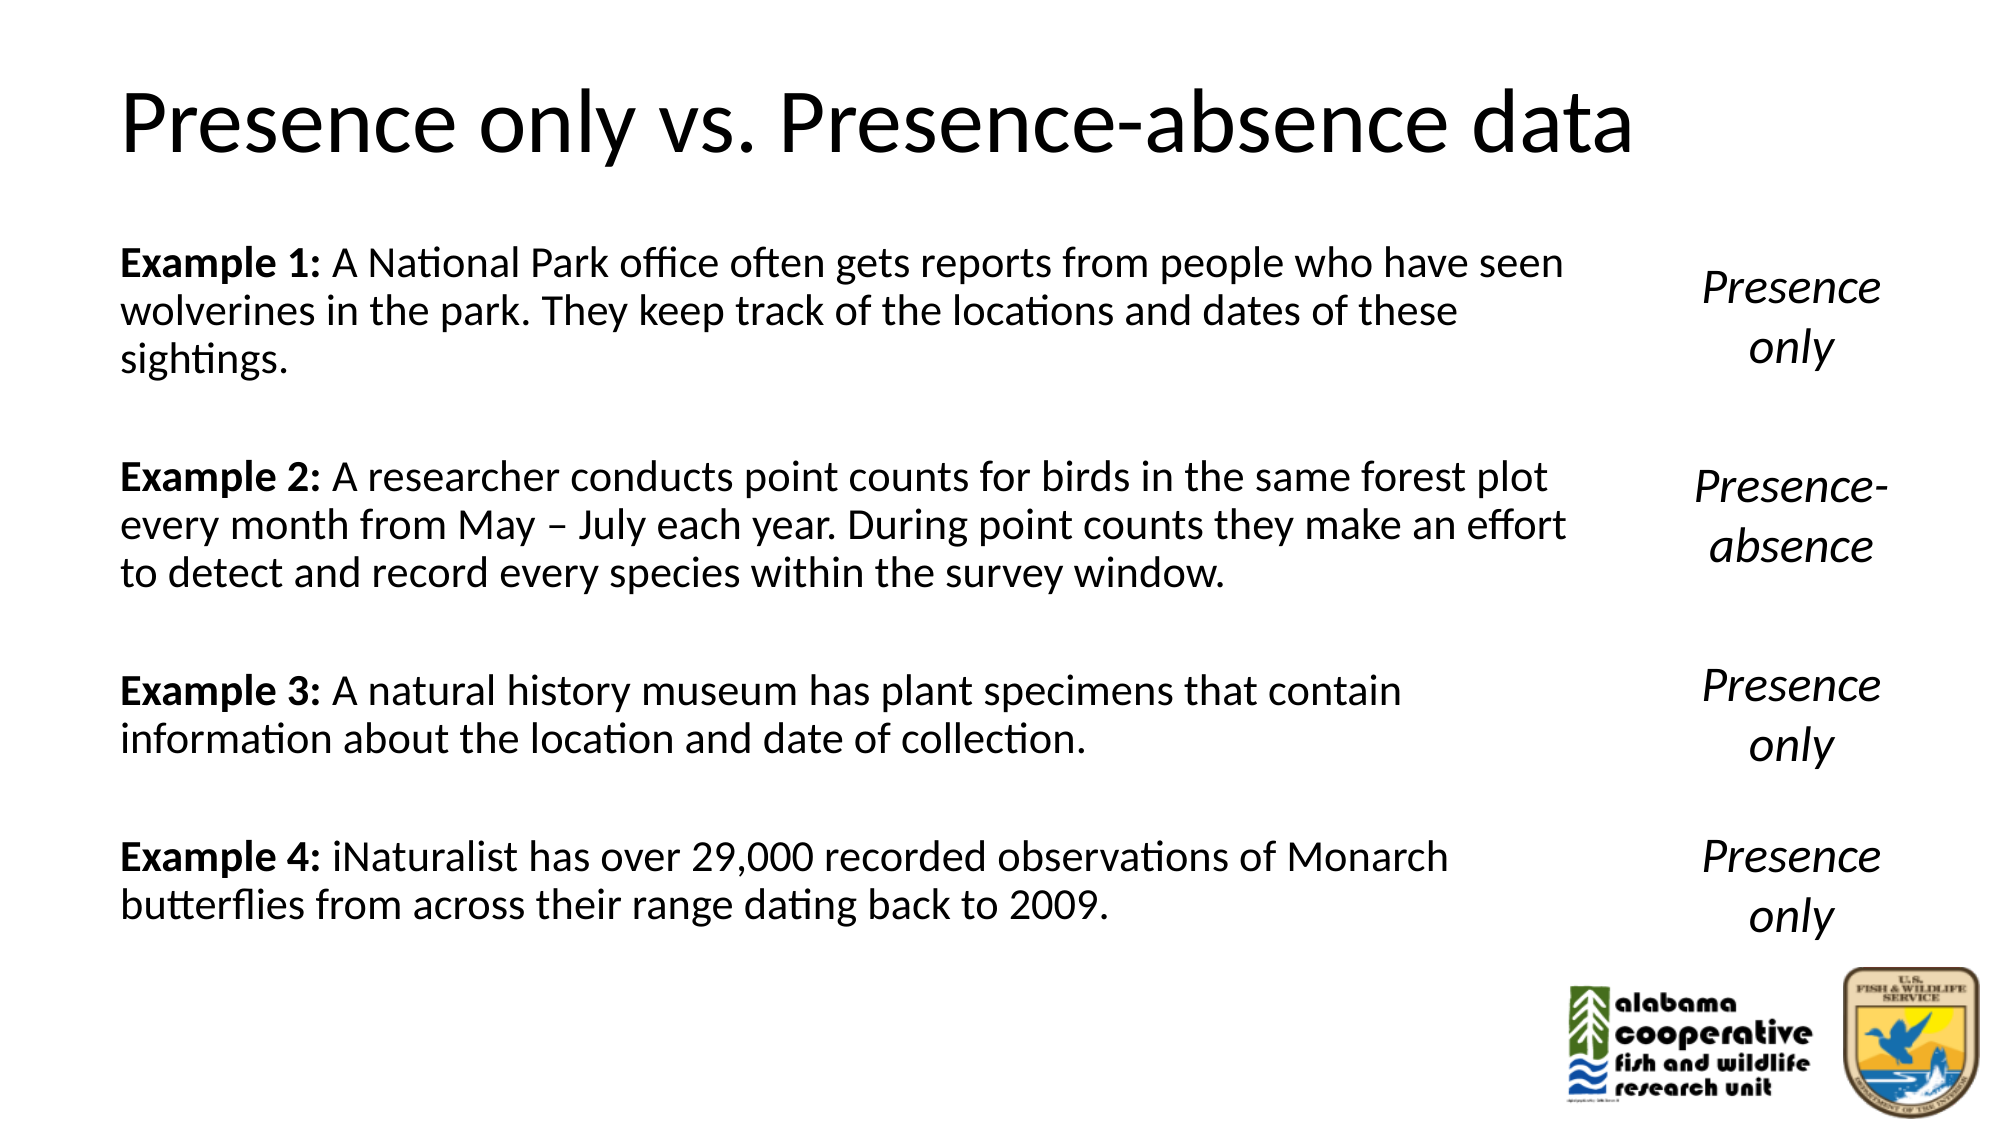

# Presence only vs. Presence-absence data
Example 1: A National Park office often gets reports from people who have seen wolverines in the park. They keep track of the locations and dates of these sightings.

Example 2: A researcher conducts point counts for birds in the same forest plot every month from May – July each year. During point counts they make an effort to detect and record every species within the survey window.

Example 3: A natural history museum has plant specimens that contain information about the location and date of collection.

Example 4: iNaturalist has over 29,000 recorded observations of Monarch butterflies from across their range dating back to 2009.

Presence only
Presence-absence
Presence only
Presence only